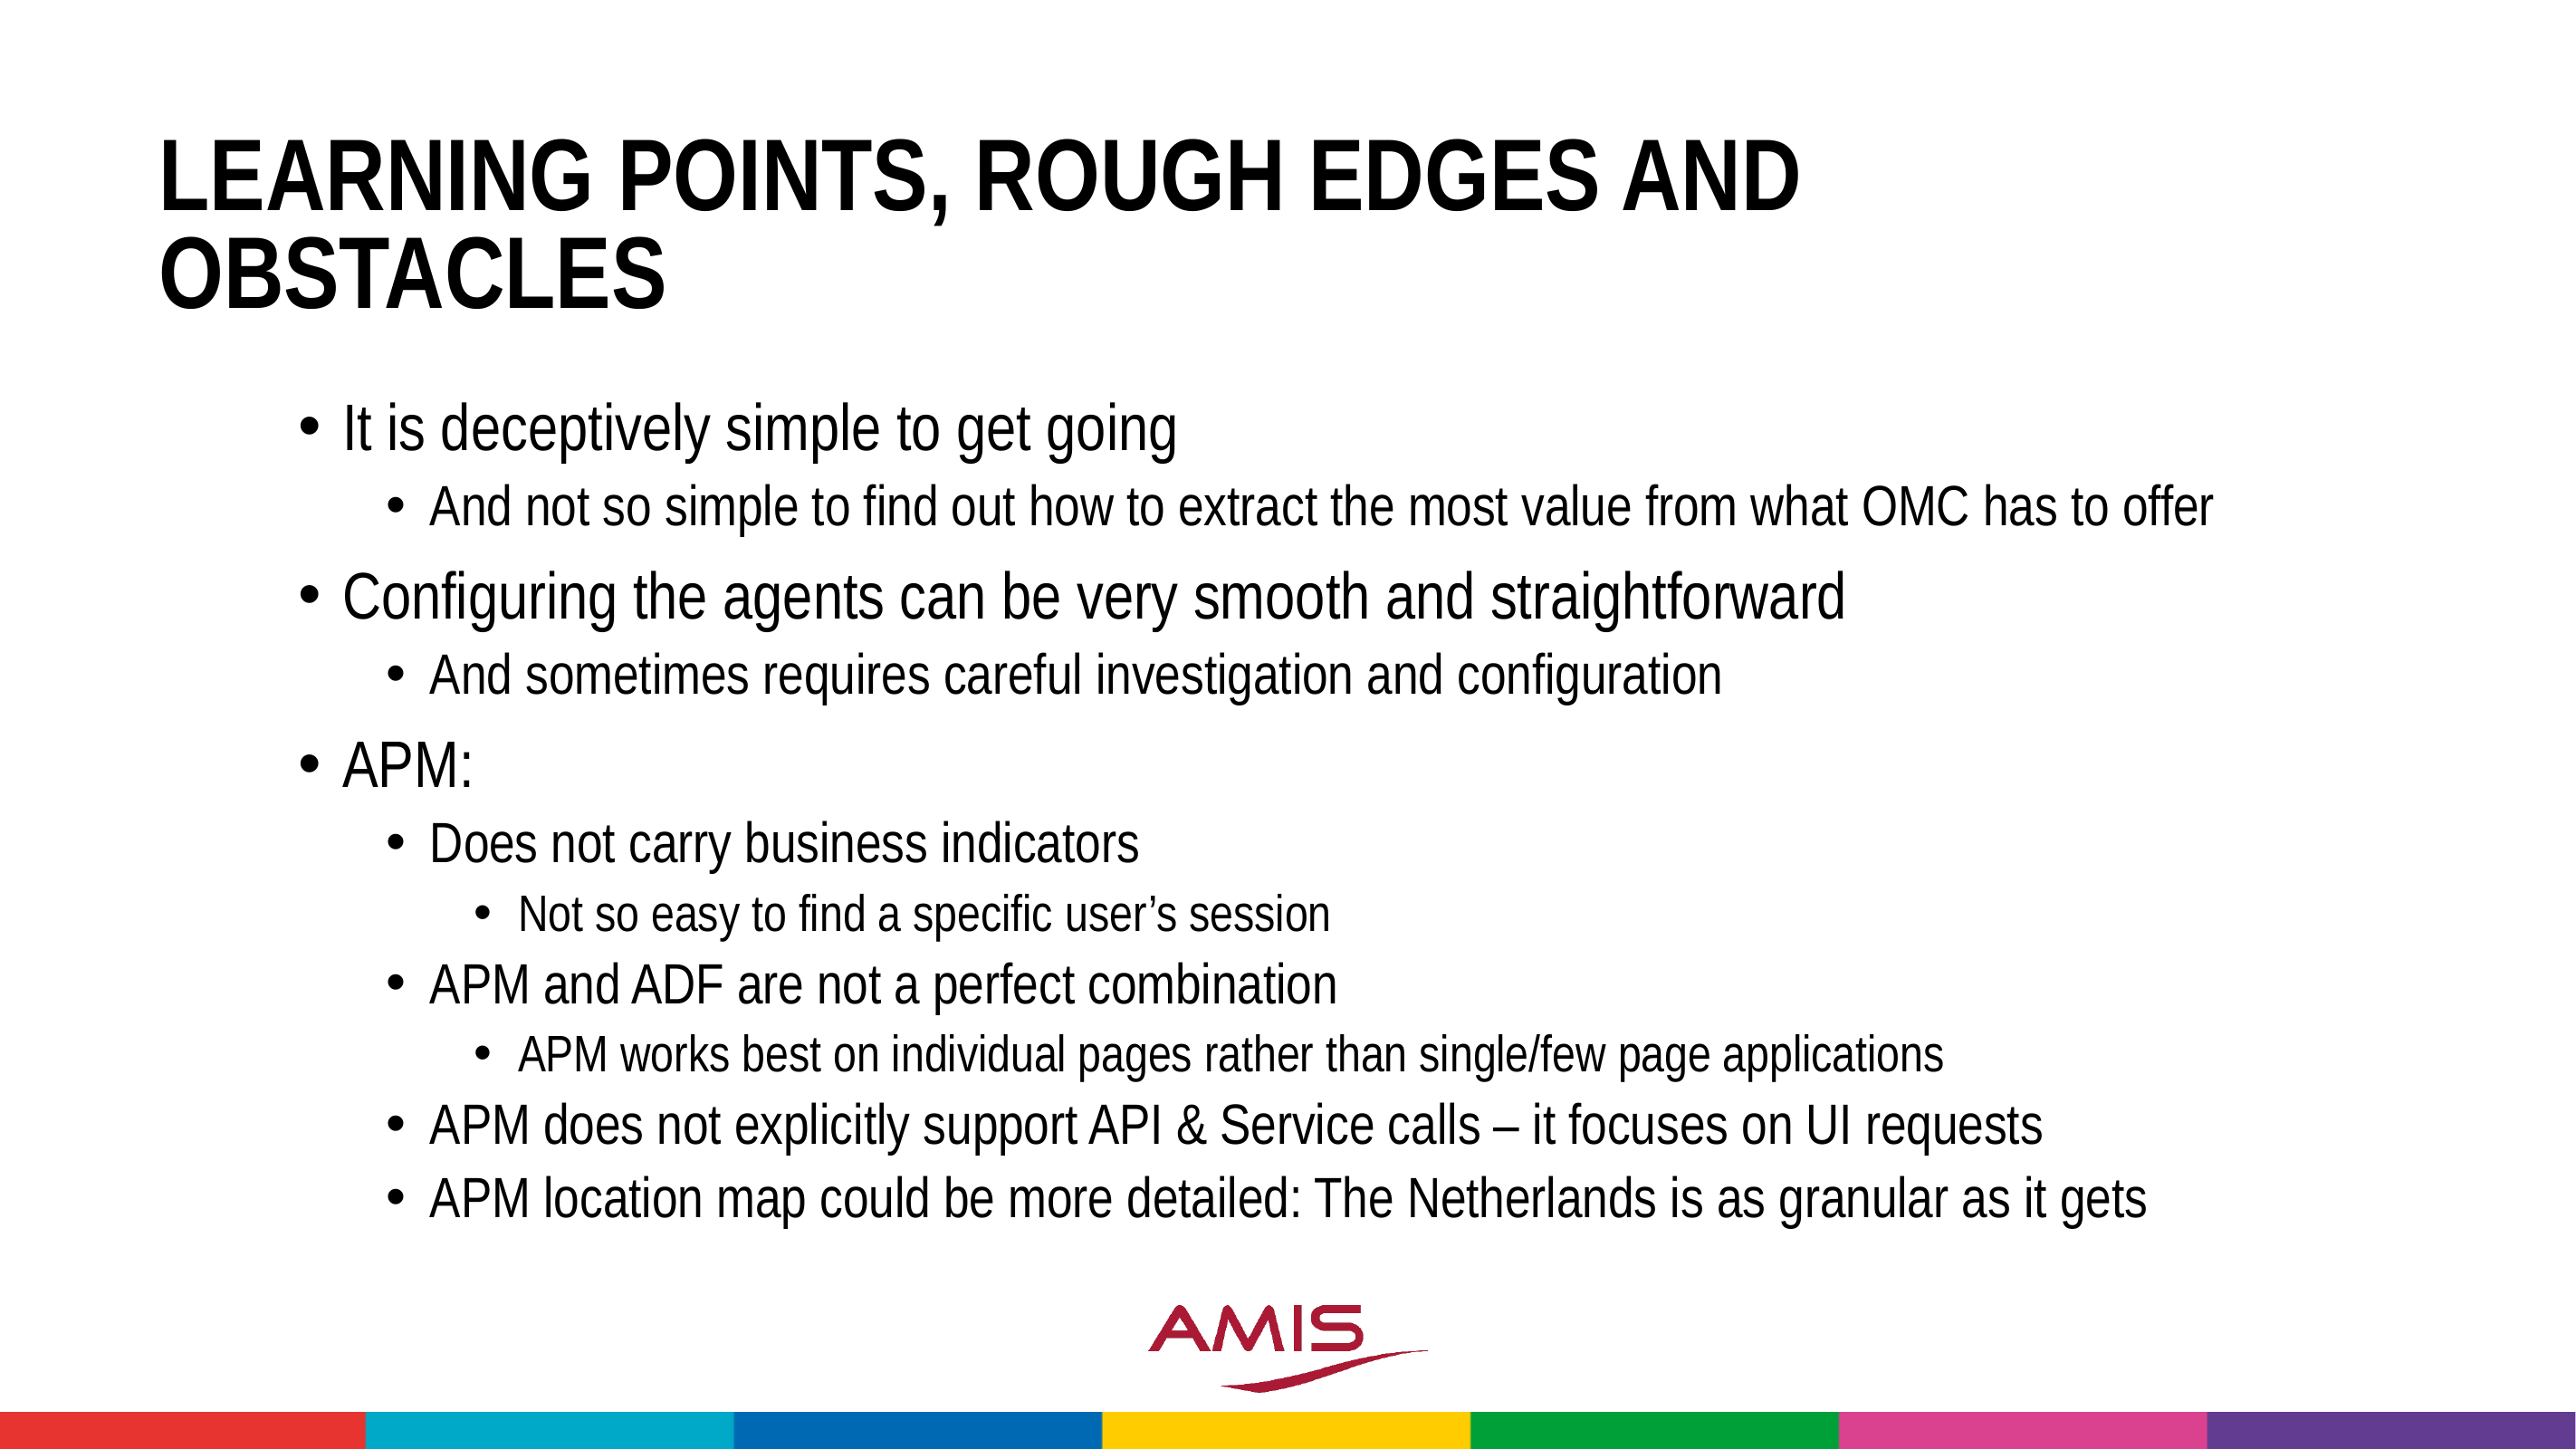

# Learning points, Rough edges and Obstacles
It is deceptively simple to get going
And not so simple to find out how to extract the most value from what OMC has to offer
Configuring the agents can be very smooth and straightforward
And sometimes requires careful investigation and configuration
APM:
Does not carry business indicators
Not so easy to find a specific user’s session
APM and ADF are not a perfect combination
APM works best on individual pages rather than single/few page applications
APM does not explicitly support API & Service calls – it focuses on UI requests
APM location map could be more detailed: The Netherlands is as granular as it gets